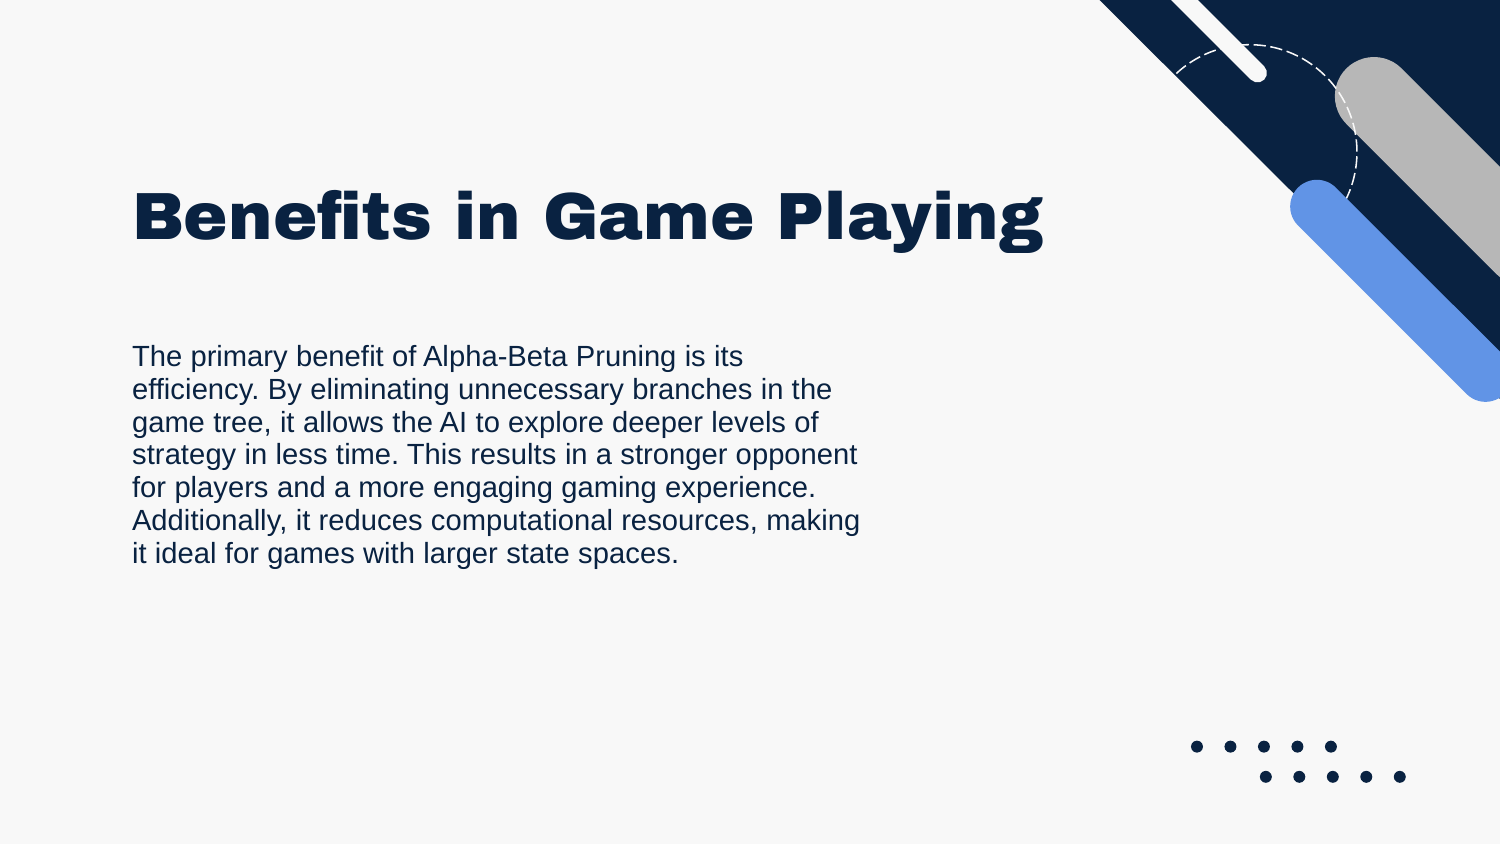

# Benefits in Game Playing
The primary benefit of Alpha-Beta Pruning is its efficiency. By eliminating unnecessary branches in the game tree, it allows the AI to explore deeper levels of strategy in less time. This results in a stronger opponent for players and a more engaging gaming experience. Additionally, it reduces computational resources, making it ideal for games with larger state spaces.